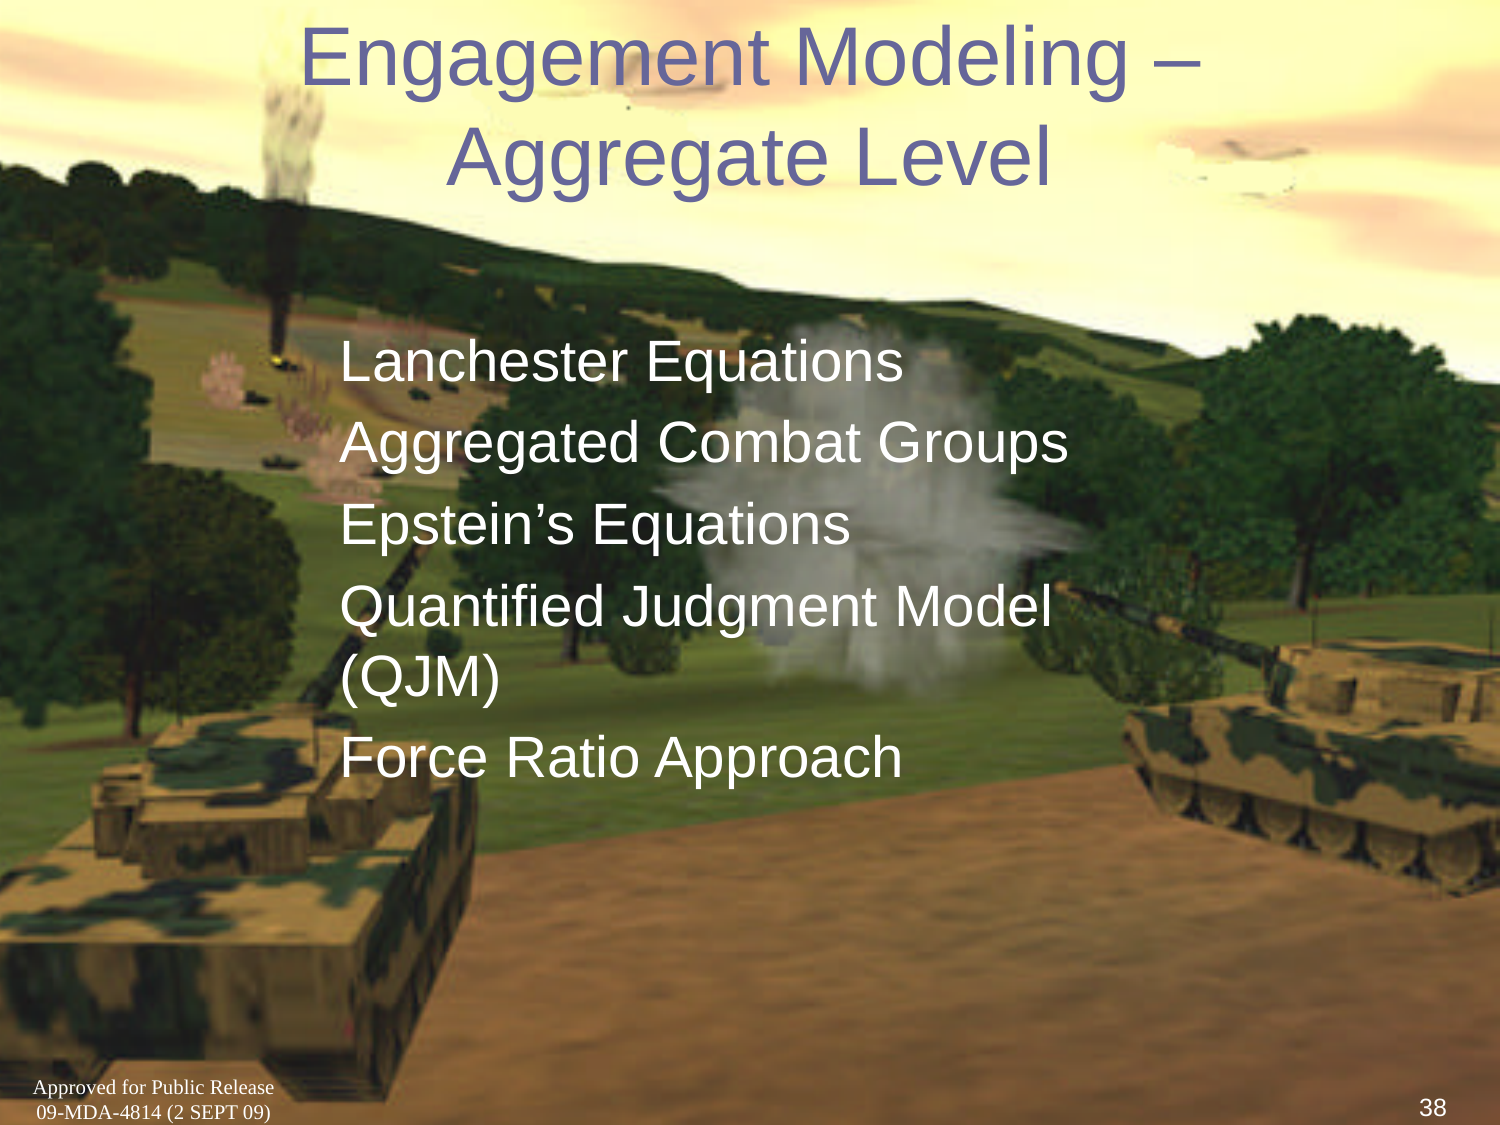

# Engagement Modeling – Aggregate Level
Lanchester Equations
Aggregated Combat Groups
Epstein’s Equations
Quantified Judgment Model (QJM)
Force Ratio Approach
38